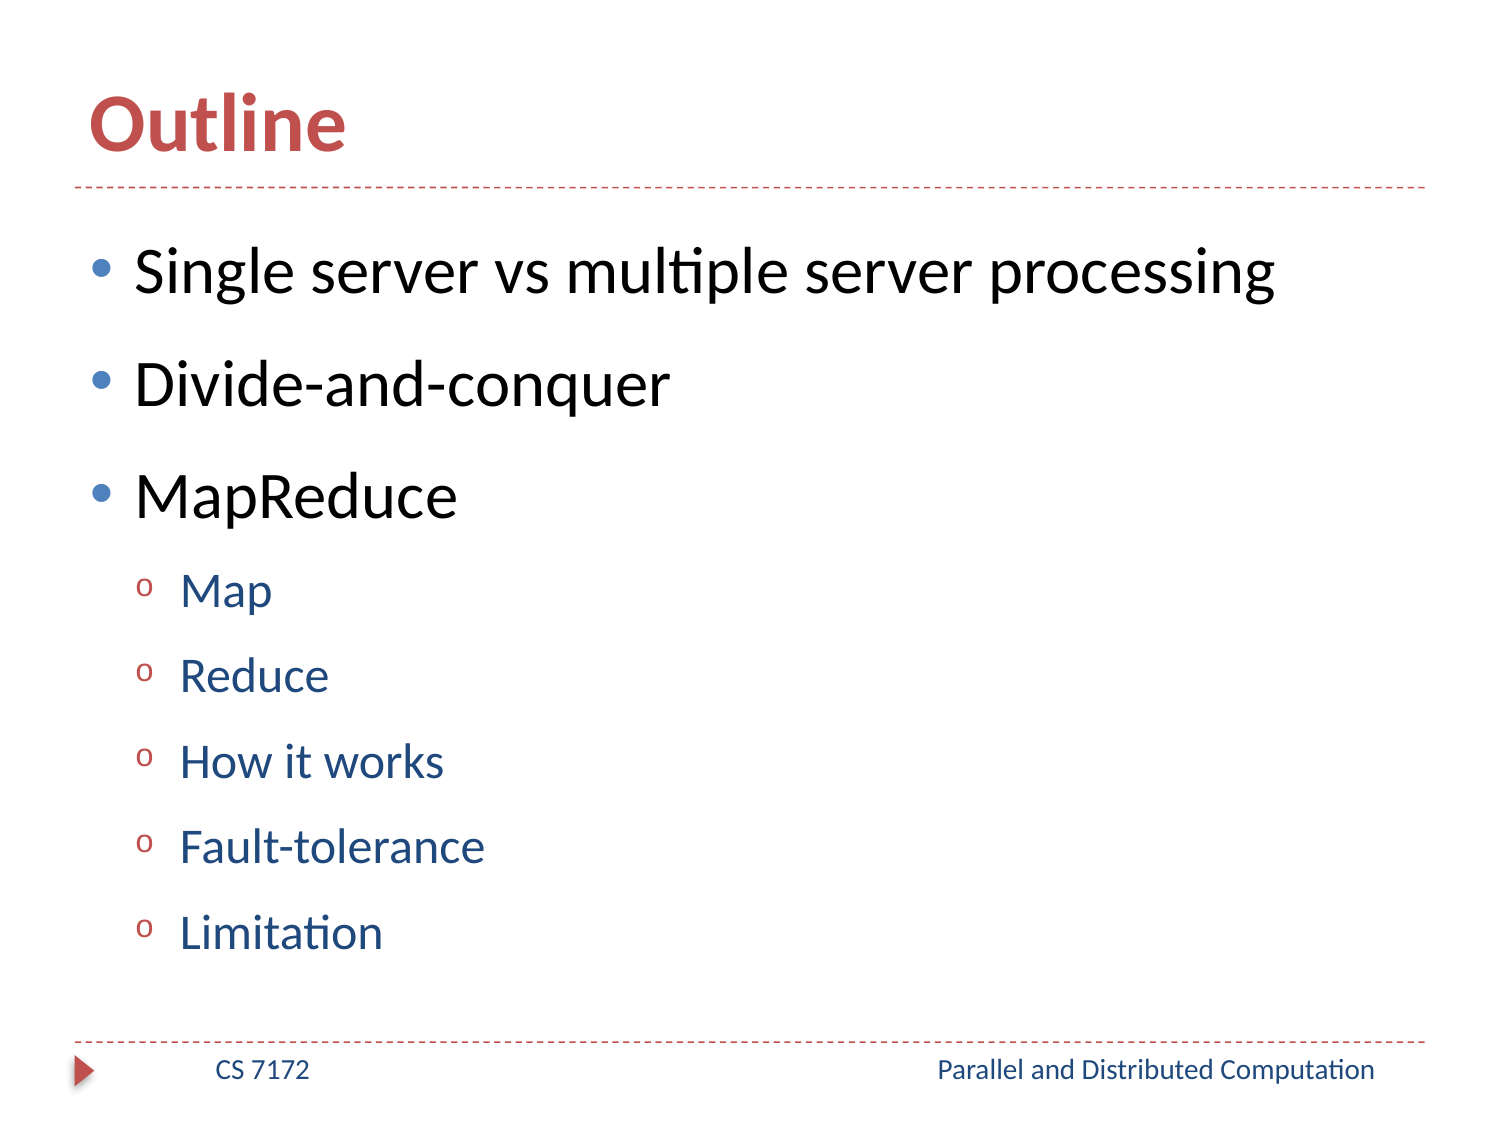

# Outline
Single server vs multiple server processing
Divide-and-conquer
MapReduce
Map
Reduce
How it works
Fault-tolerance
Limitation
CS 7172
Parallel and Distributed Computation